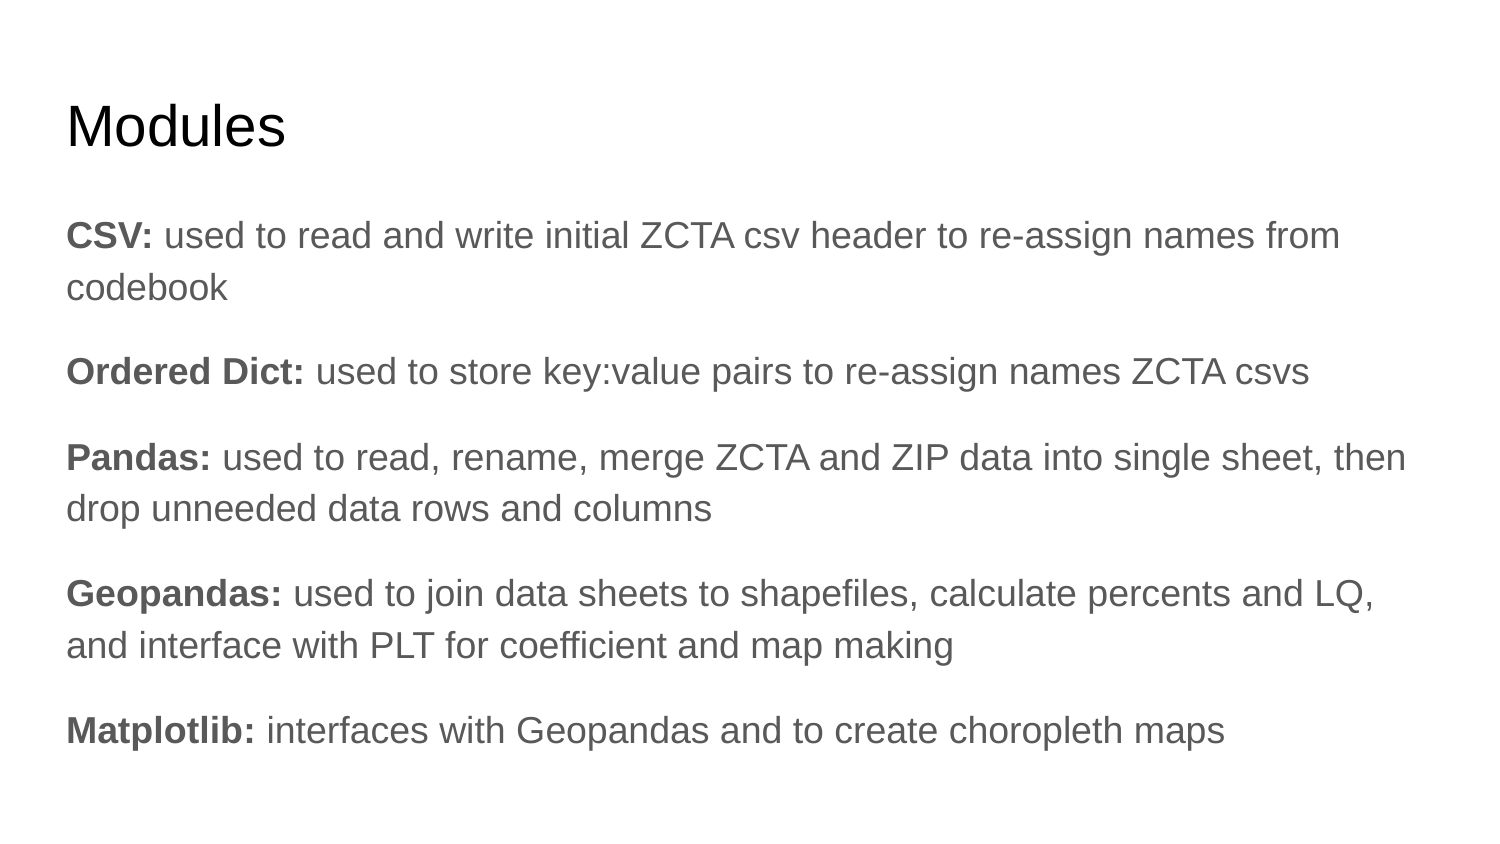

# Modules
CSV: used to read and write initial ZCTA csv header to re-assign names from codebook
Ordered Dict: used to store key:value pairs to re-assign names ZCTA csvs
Pandas: used to read, rename, merge ZCTA and ZIP data into single sheet, then drop unneeded data rows and columns
Geopandas: used to join data sheets to shapefiles, calculate percents and LQ, and interface with PLT for coefficient and map making
Matplotlib: interfaces with Geopandas and to create choropleth maps